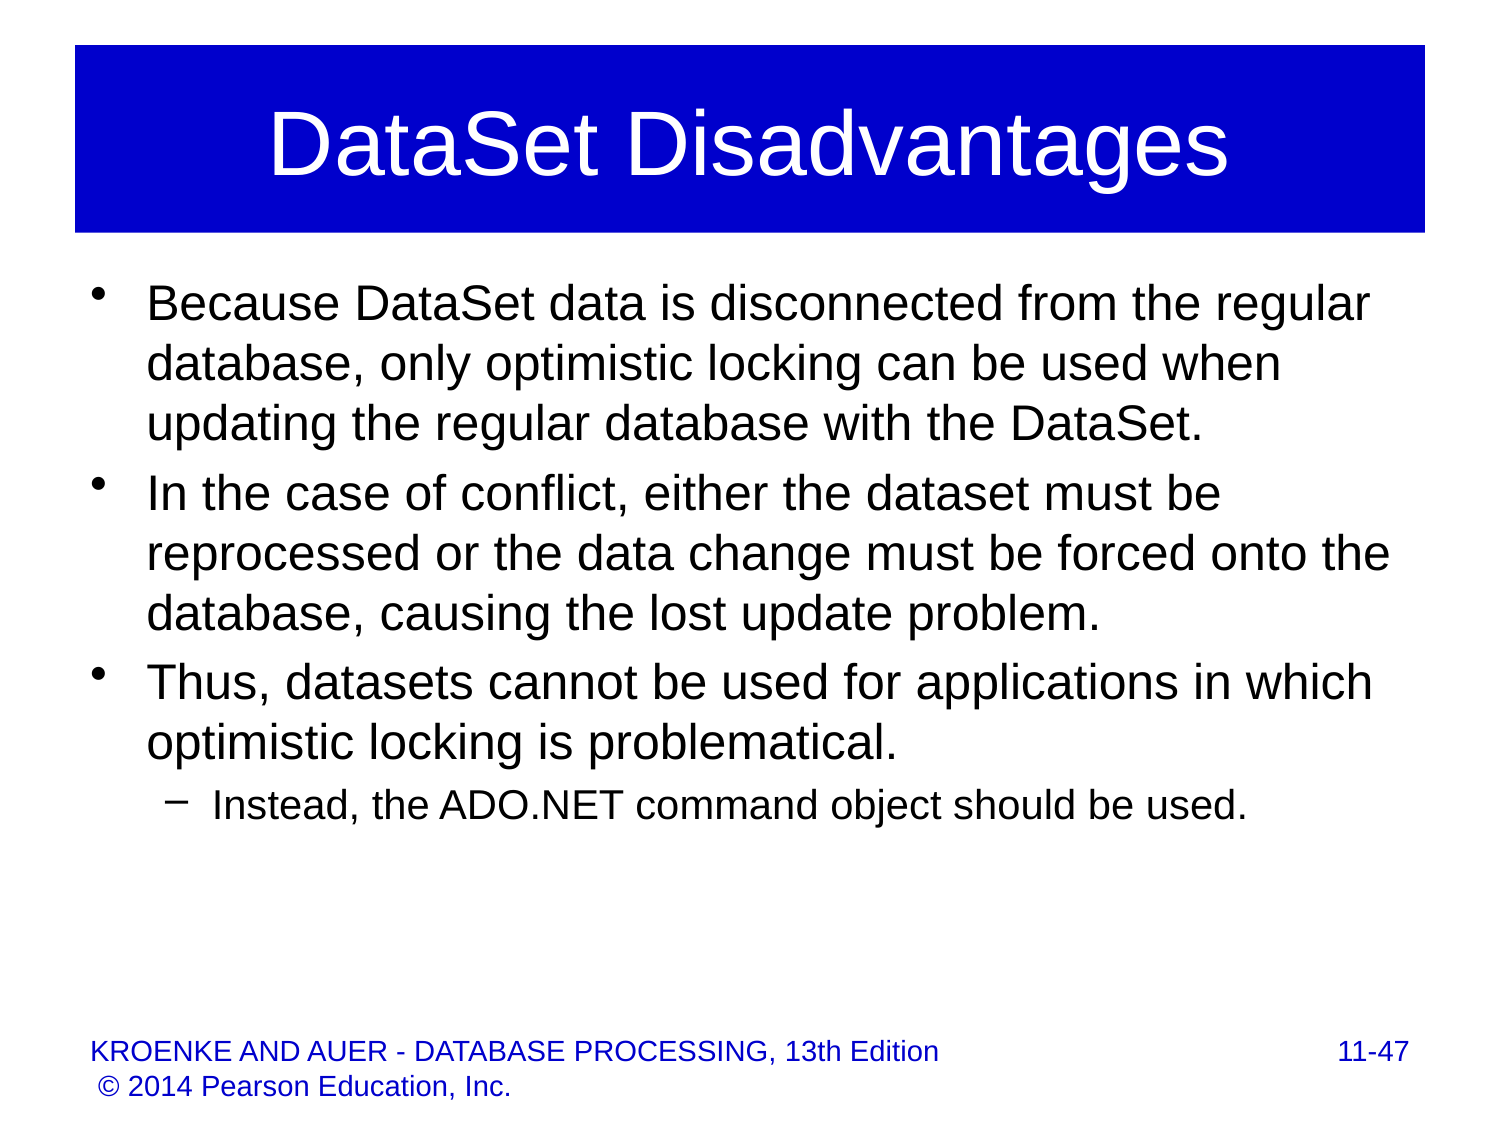

# DataSet Disadvantages
Because DataSet data is disconnected from the regular database, only optimistic locking can be used when updating the regular database with the DataSet.
In the case of conflict, either the dataset must be reprocessed or the data change must be forced onto the database, causing the lost update problem.
Thus, datasets cannot be used for applications in which optimistic locking is problematical.
Instead, the ADO.NET command object should be used.
11-47

KROENKE AND AUER - DATABASE PROCESSING, 13th Edition  © 2014 Pearson Education, Inc.